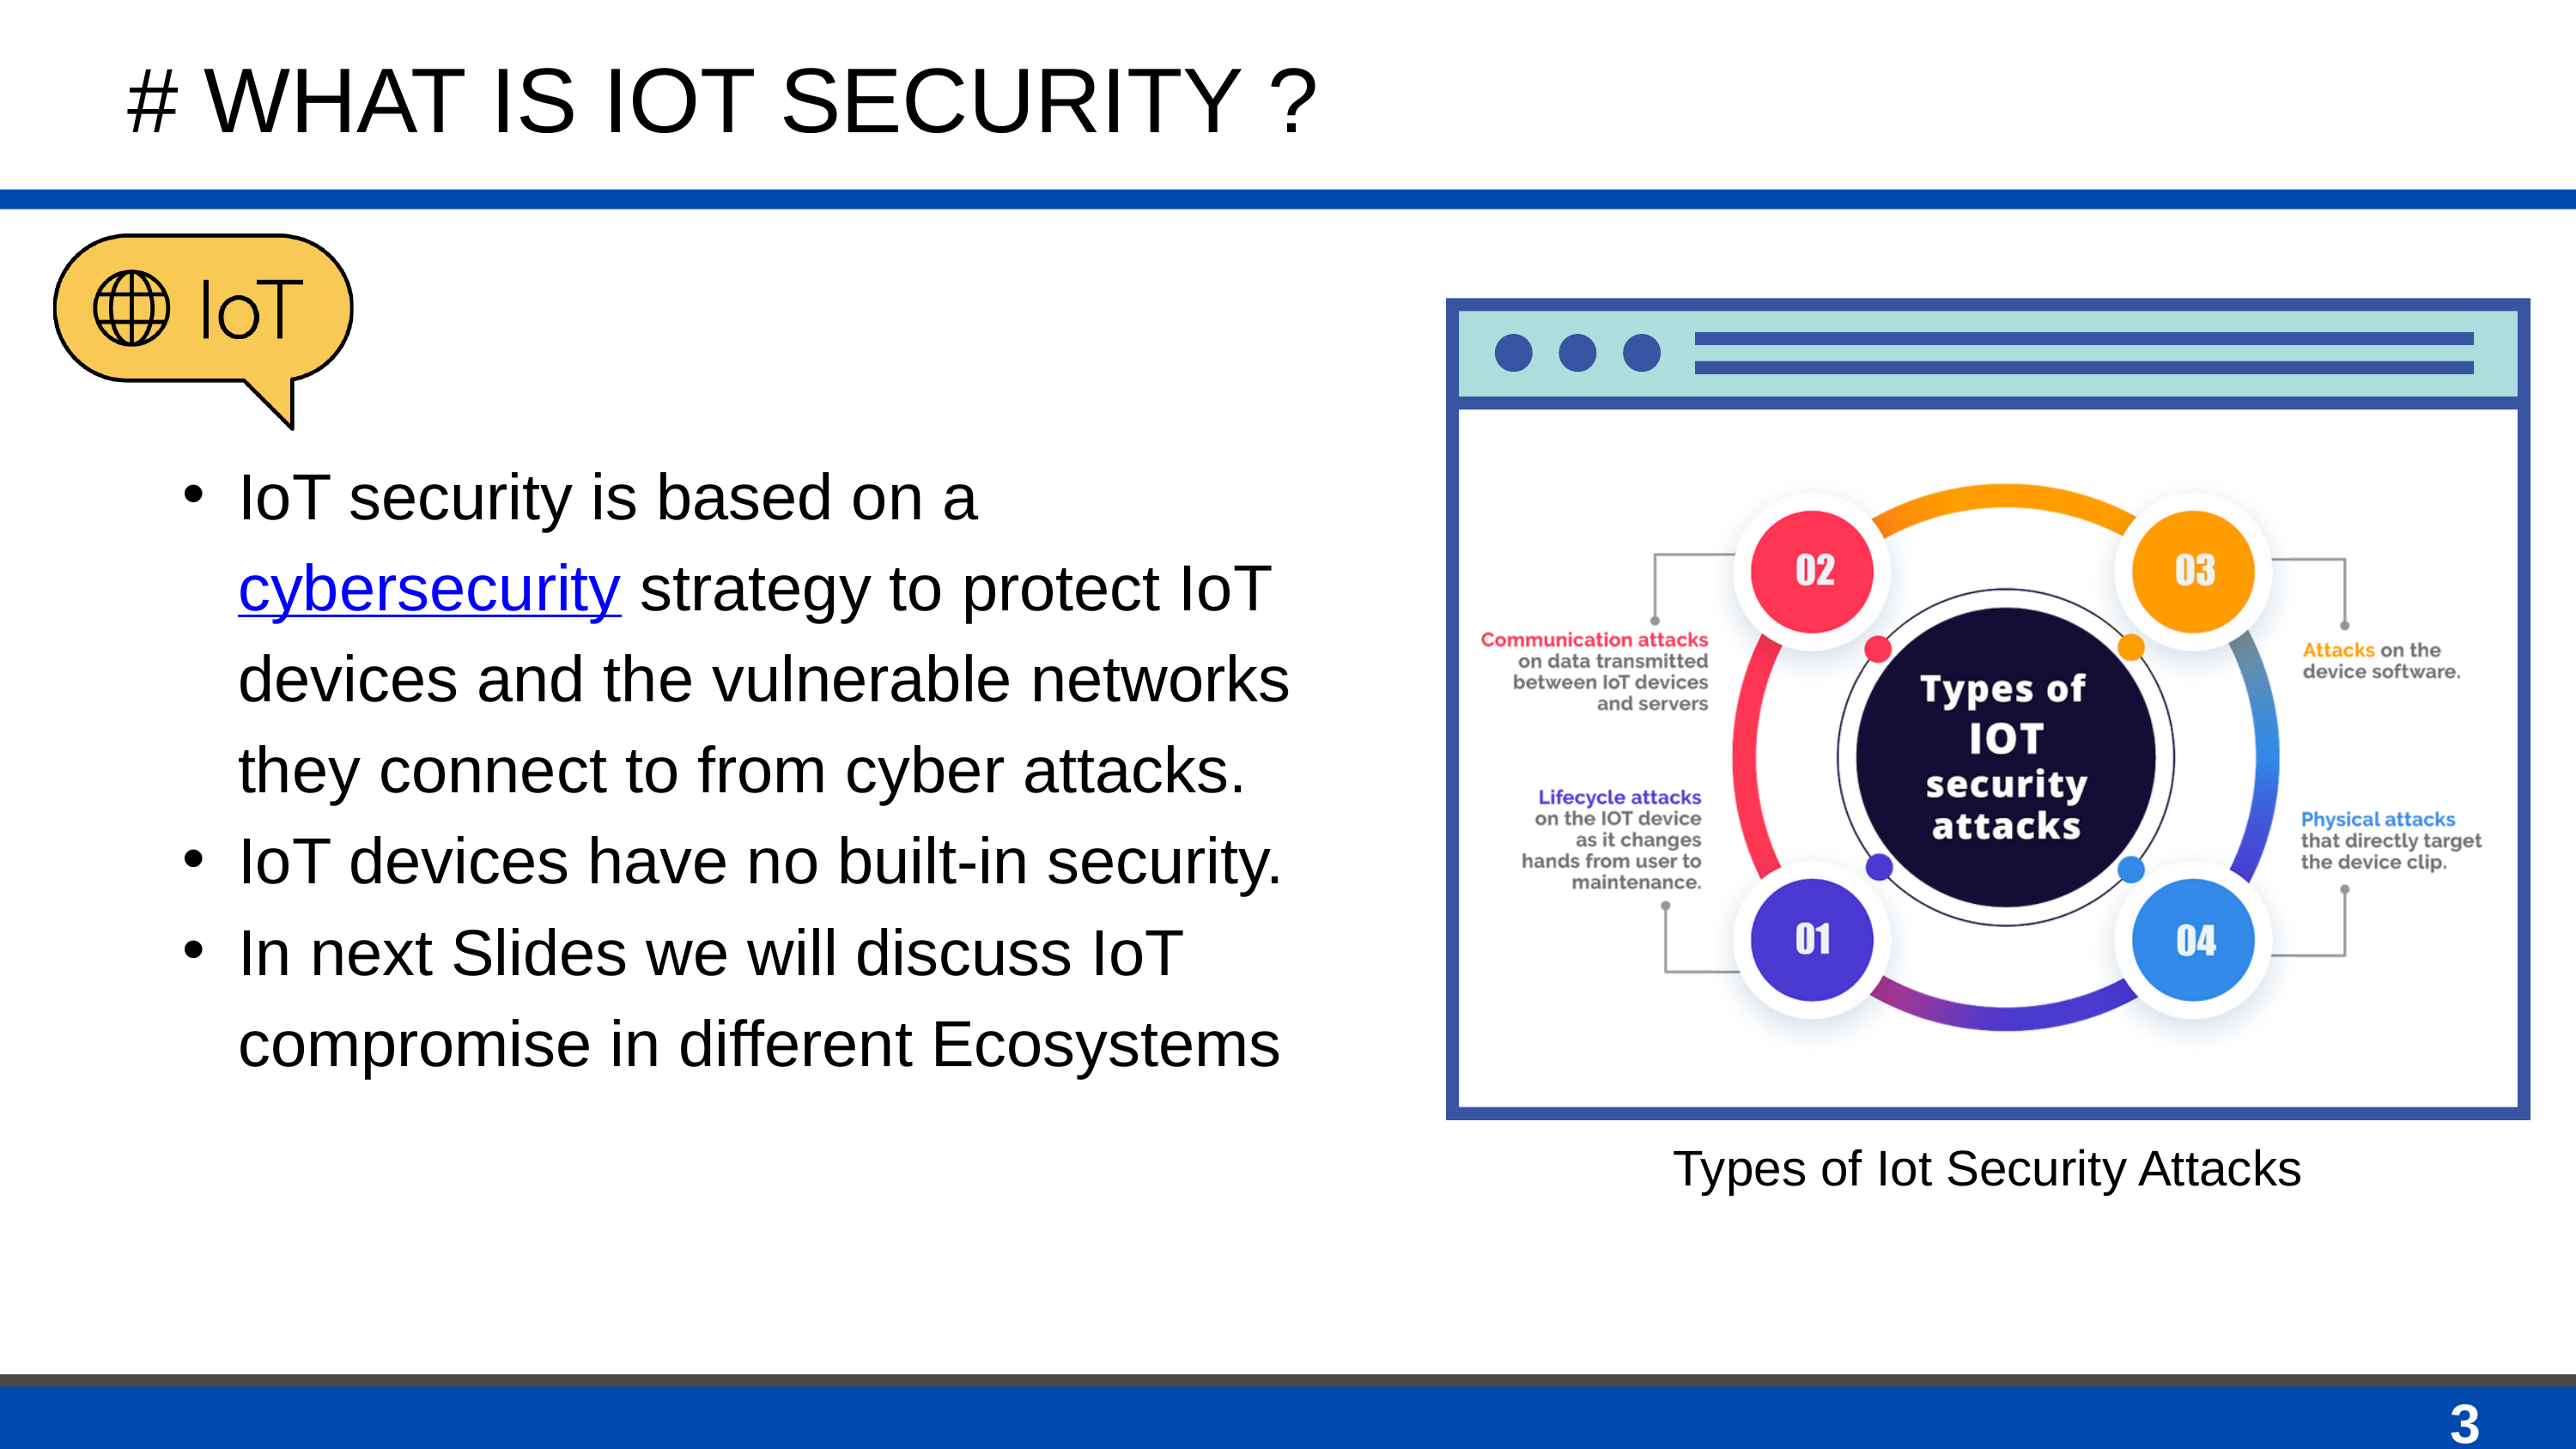

# WHAT IS IOT SECURITY ?

IoT security is based on a cybersecurity strategy to protect IoT devices and the vulnerable networks they connect to from cyber attacks.
IoT devices have no built-in security.
In next Slides we will discuss IoT compromise in different Ecosystems

Types of Iot Security Attacks
3